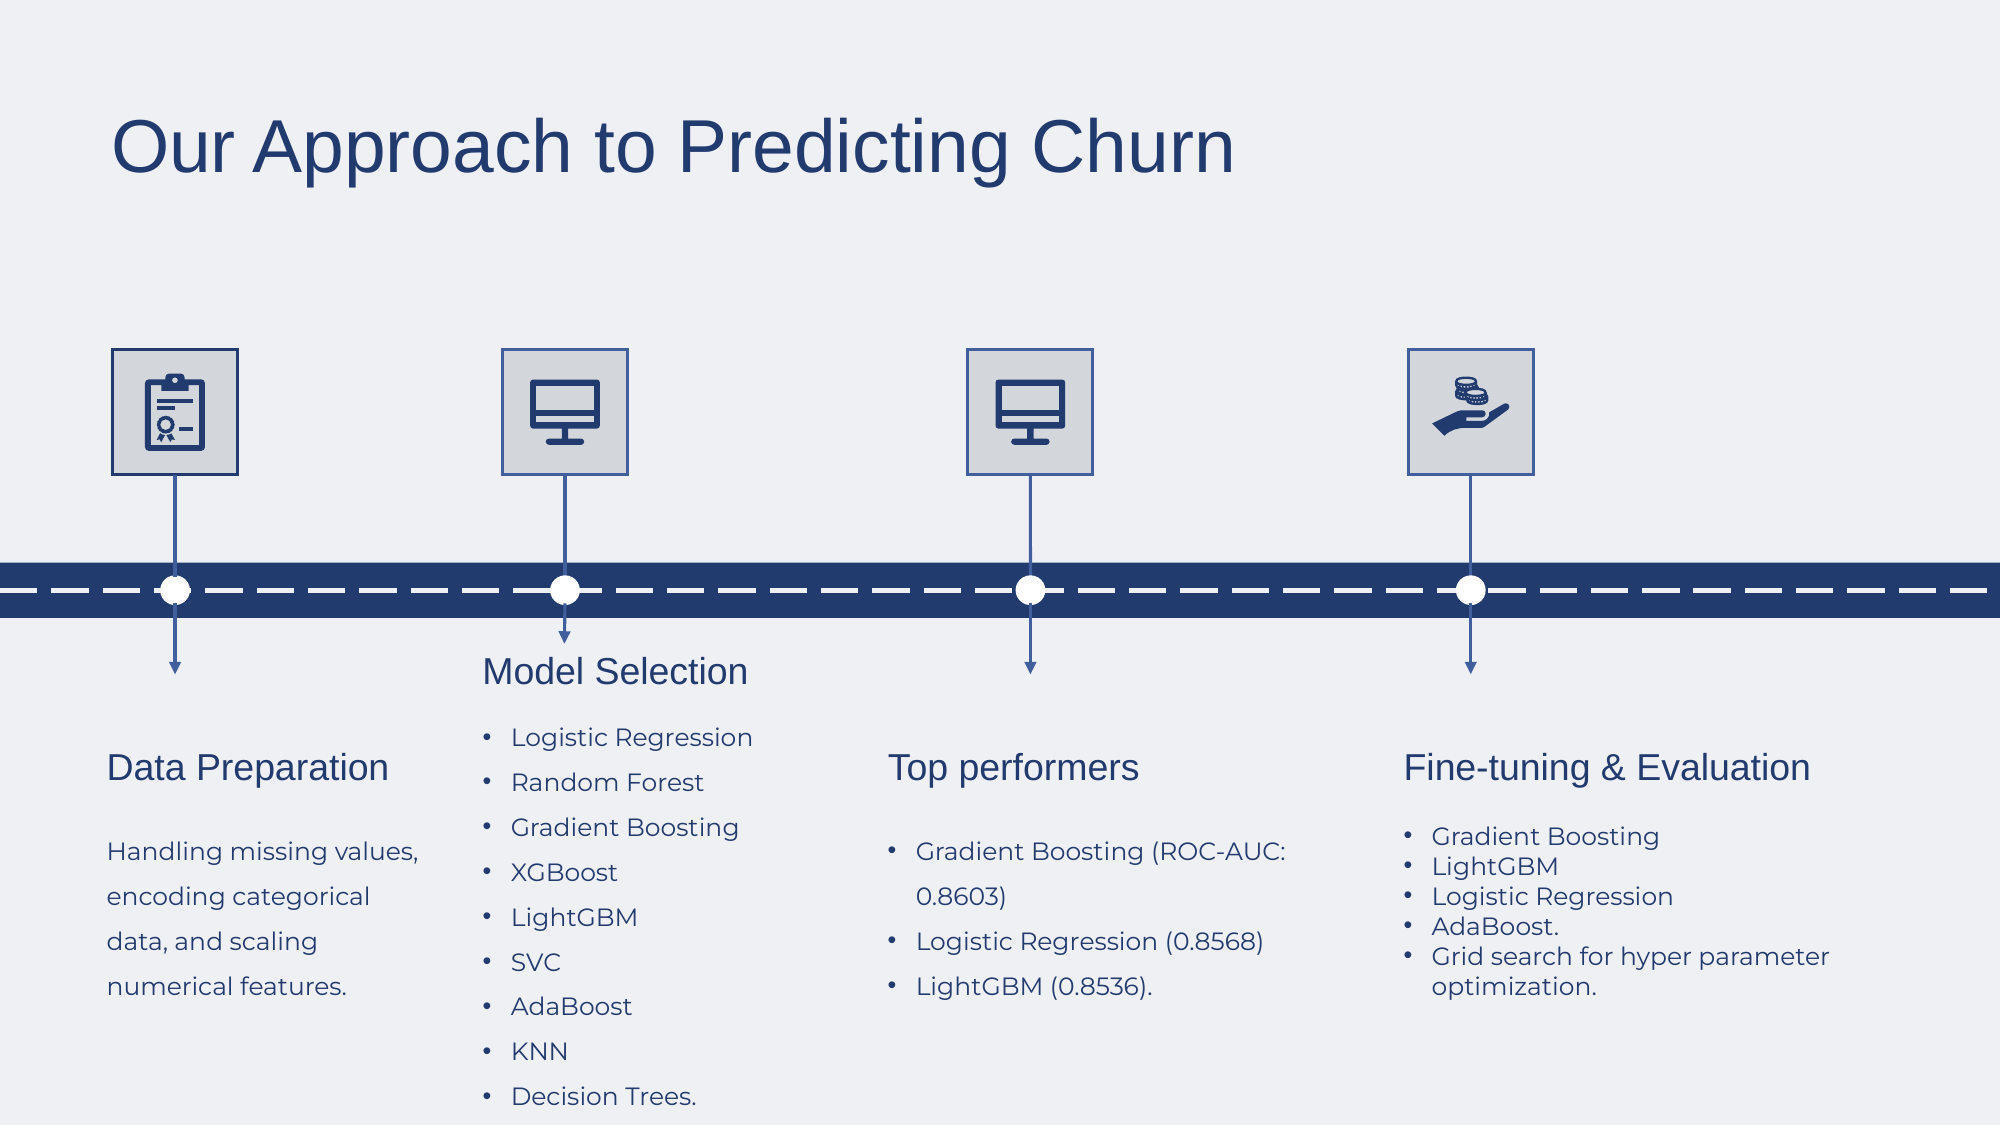

Our Approach to Predicting Churn

Model Selection
Logistic Regression
Random Forest
Gradient Boosting
XGBoost
LightGBM
SVC
AdaBoost
KNN
Decision Trees.
Data Preparation
Top performers
Fine-tuning & Evaluation
Handling missing values, encoding categorical data, and scaling numerical features.
Gradient Boosting (ROC-AUC: 0.8603)
Logistic Regression (0.8568)
LightGBM (0.8536).
Gradient Boosting
LightGBM
Logistic Regression
AdaBoost.
Grid search for hyper parameter optimization.